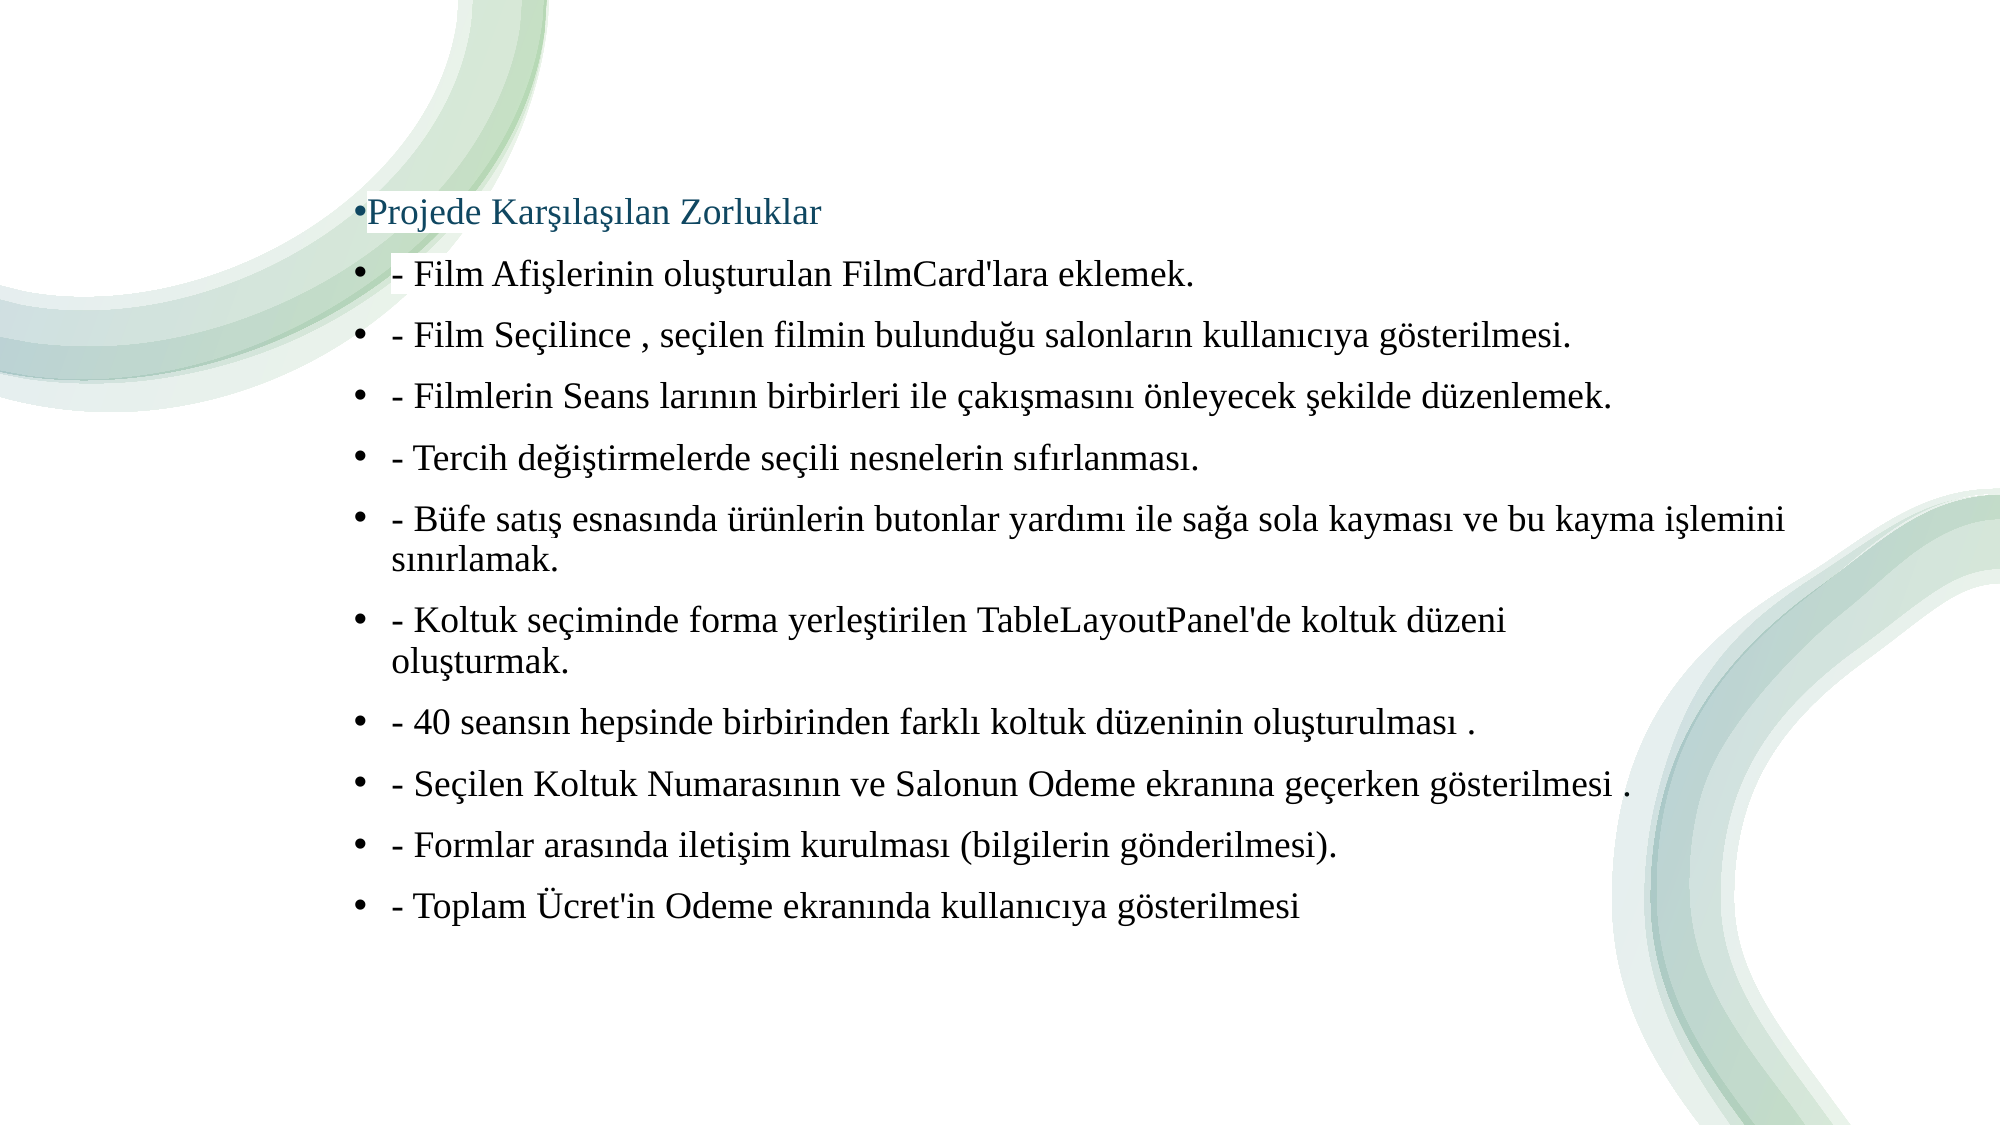

Projede Karşılaşılan Zorluklar
- Film Afişlerinin oluşturulan FilmCard'lara eklemek.
- Film Seçilince , seçilen filmin bulunduğu salonların kullanıcıya gösterilmesi.
- Filmlerin Seans larının birbirleri ile çakışmasını önleyecek şekilde düzenlemek.
- Tercih değiştirmelerde seçili nesnelerin sıfırlanması.
- Büfe satış esnasında ürünlerin butonlar yardımı ile sağa sola kayması ve bu kayma işlemini sınırlamak.
- Koltuk seçiminde forma yerleştirilen TableLayoutPanel'de koltuk düzeni oluşturmak.
- 40 seansın hepsinde birbirinden farklı koltuk düzeninin oluşturulması .
- Seçilen Koltuk Numarasının ve Salonun Odeme ekranına geçerken gösterilmesi .
- Formlar arasında iletişim kurulması (bilgilerin gönderilmesi).
- Toplam Ücret'in Odeme ekranında kullanıcıya gösterilmesi